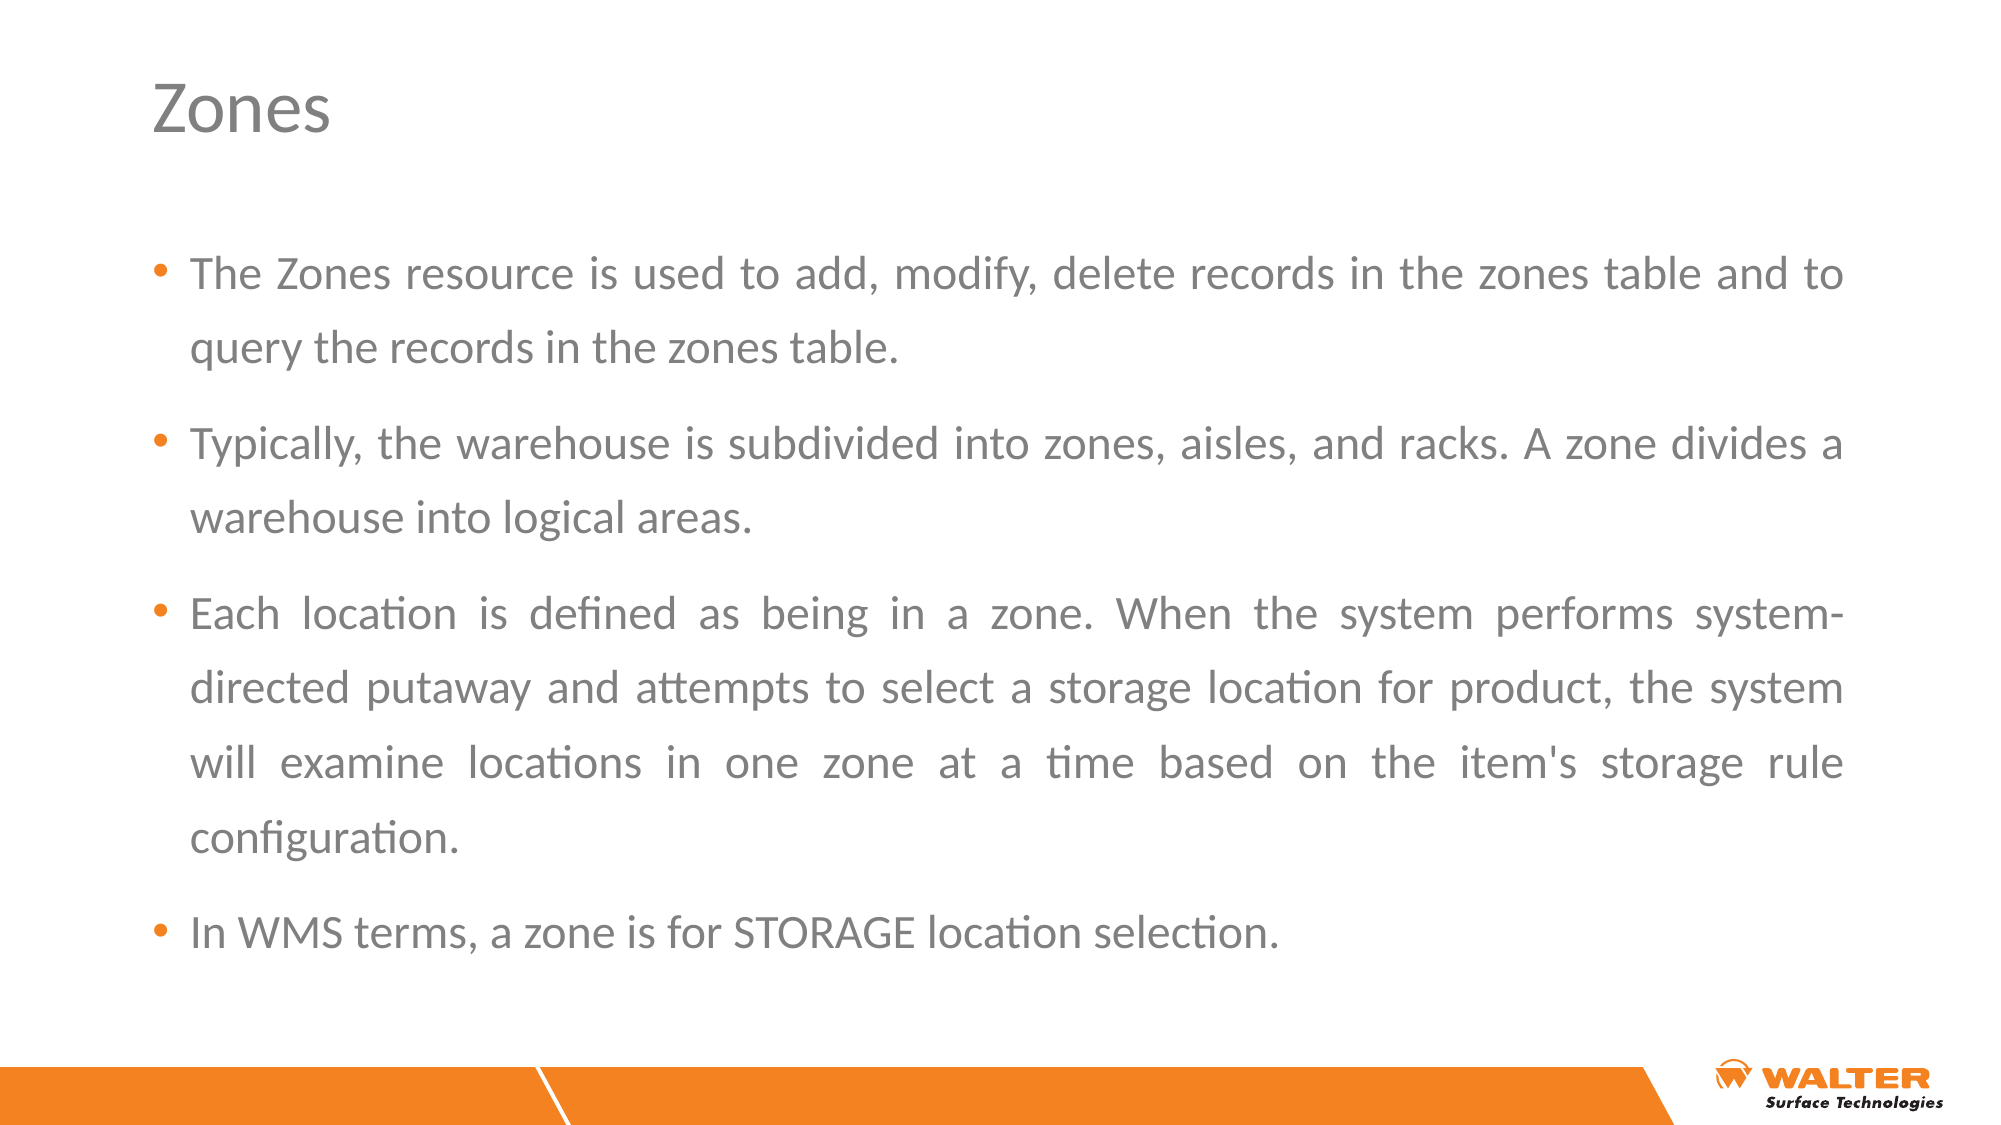

# Zones
The Zones resource is used to add, modify, delete records in the zones table and to query the records in the zones table.
Typically, the warehouse is subdivided into zones, aisles, and racks. A zone divides a warehouse into logical areas.
Each location is defined as being in a zone. When the system performs system-directed putaway and attempts to select a storage location for product, the system will examine locations in one zone at a time based on the item's storage rule configuration.
In WMS terms, a zone is for STORAGE location selection.